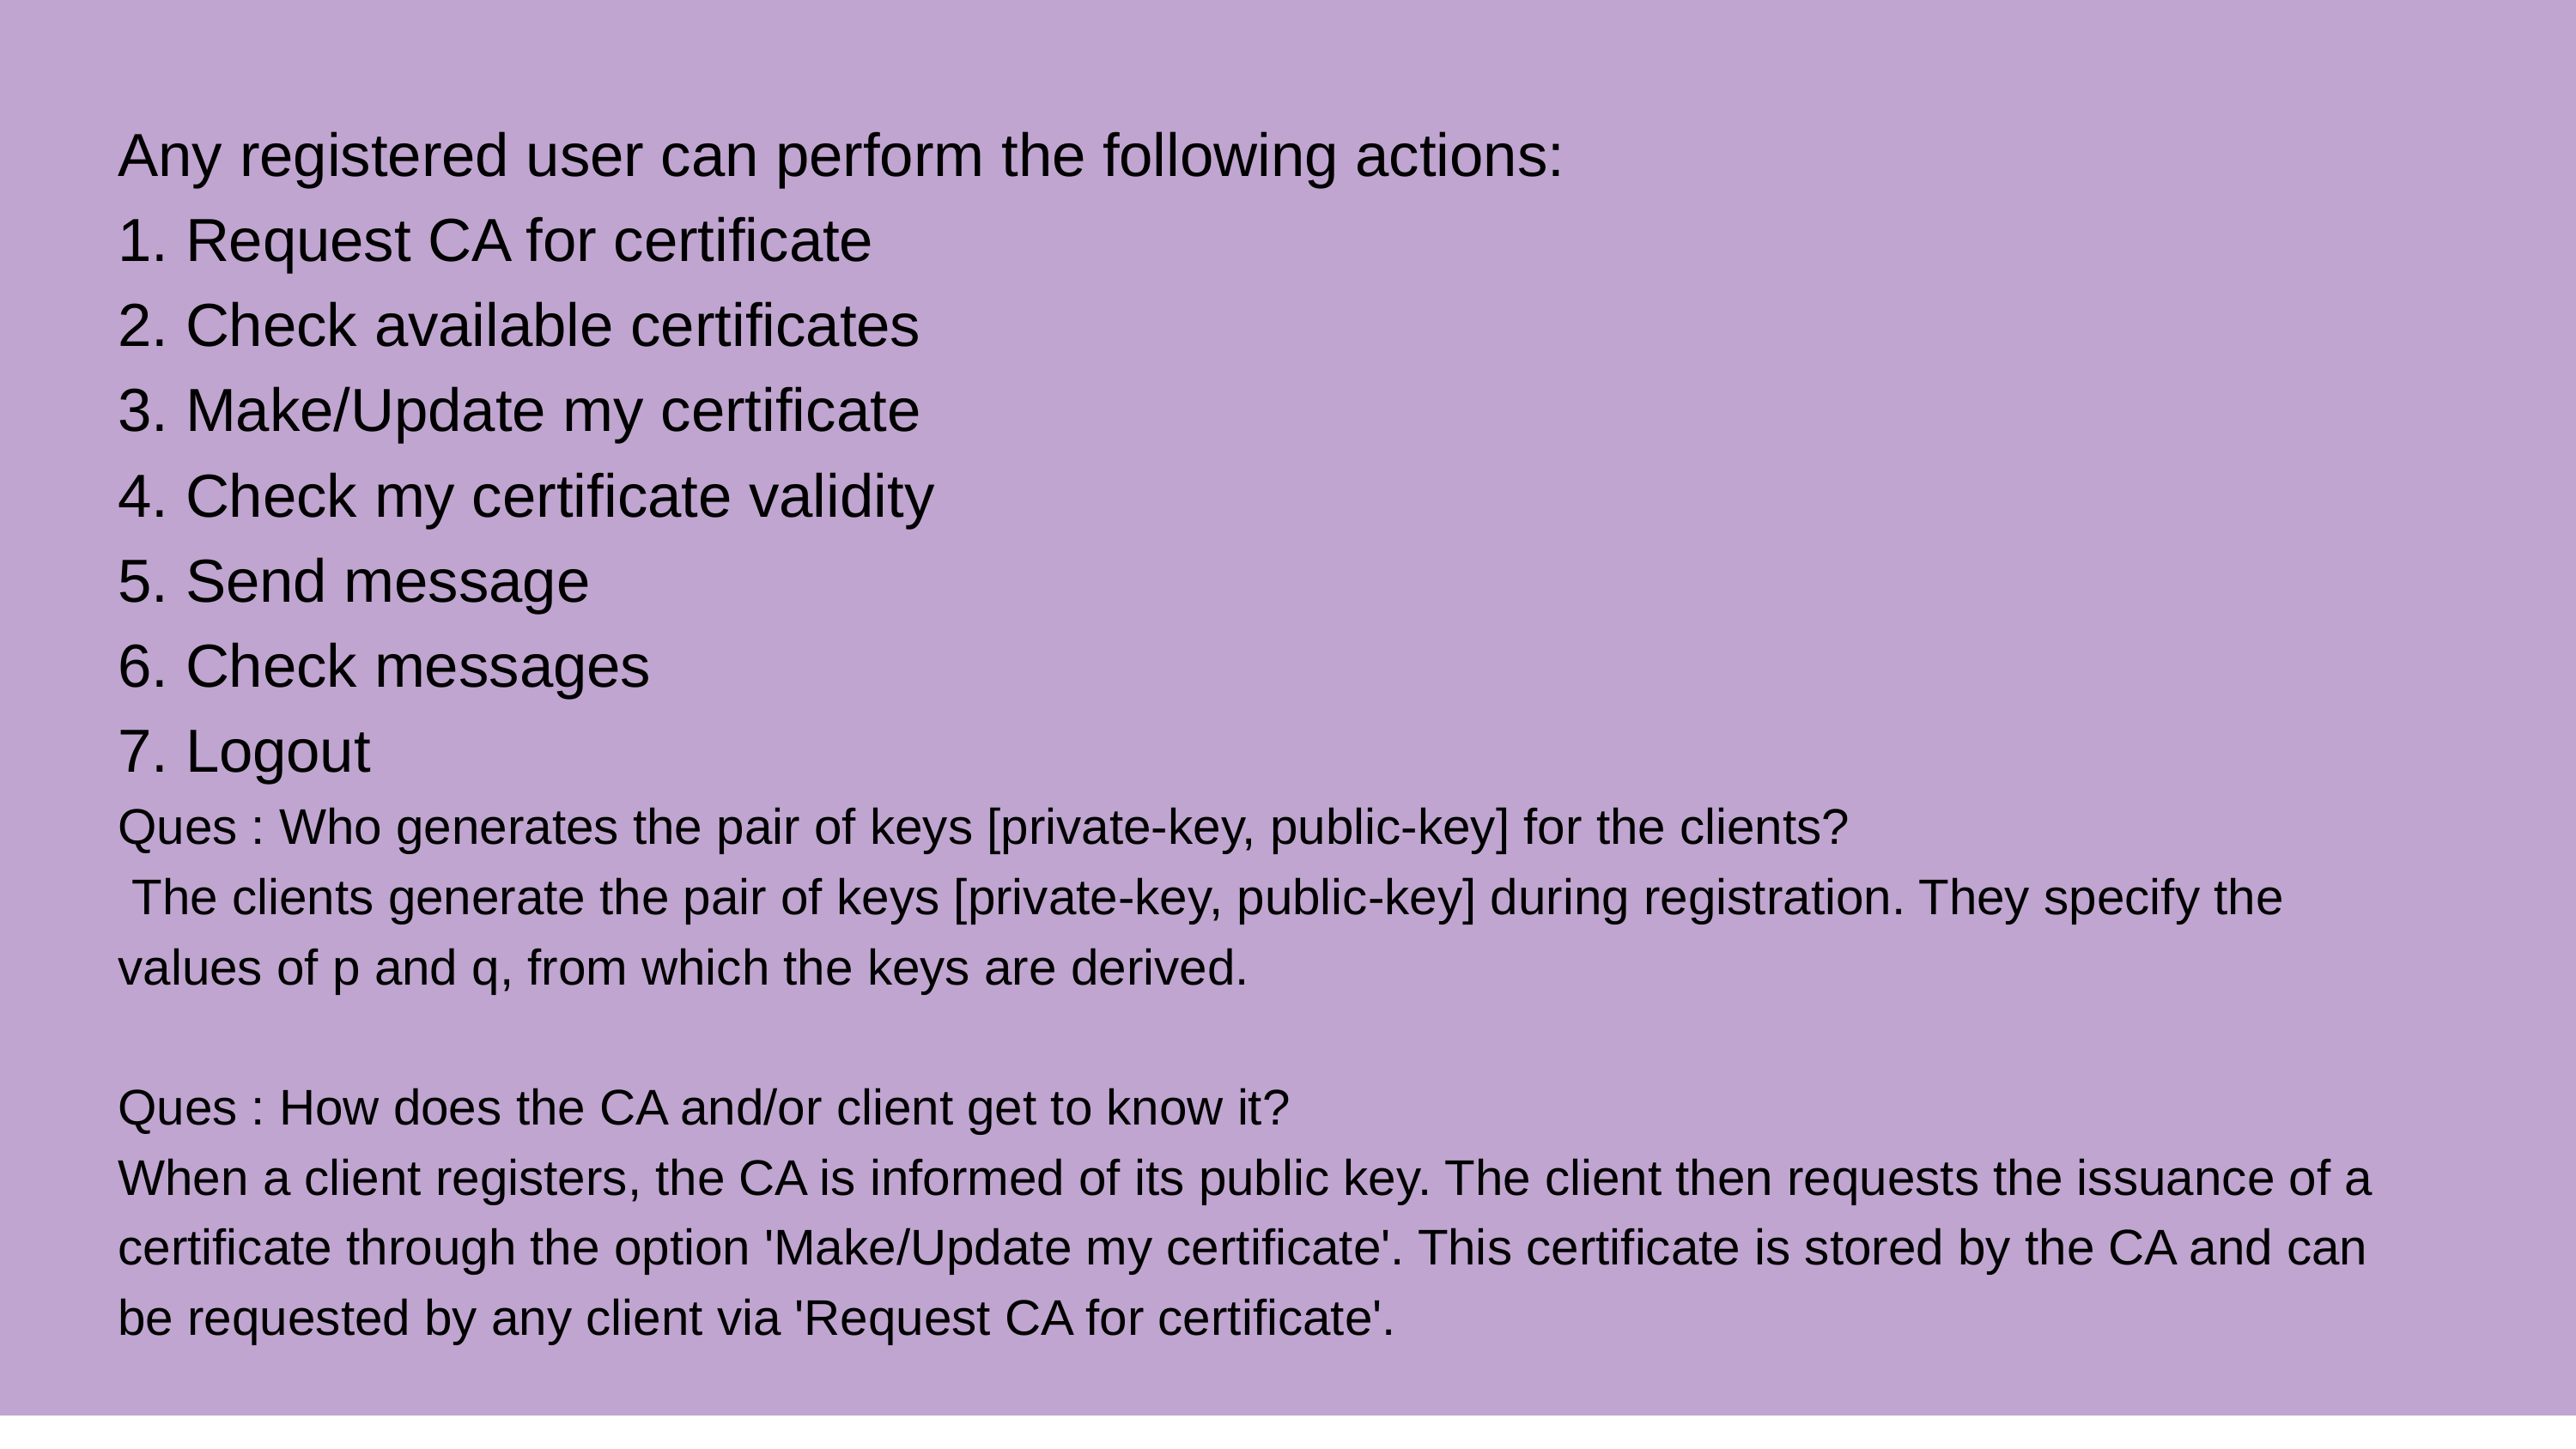

Any registered user can perform the following actions:
1. Request CA for certificate
2. Check available certificates
3. Make/Update my certificate
4. Check my certificate validity
5. Send message
6. Check messages
7. Logout
Ques : Who generates the pair of keys [private-key, public-key] for the clients?
 The clients generate the pair of keys [private-key, public-key] during registration. They specify the values of p and q, from which the keys are derived.

Ques : How does the CA and/or client get to know it?
When a client registers, the CA is informed of its public key. The client then requests the issuance of a certificate through the option 'Make/Update my certificate'. This certificate is stored by the CA and can be requested by any client via 'Request CA for certificate'.